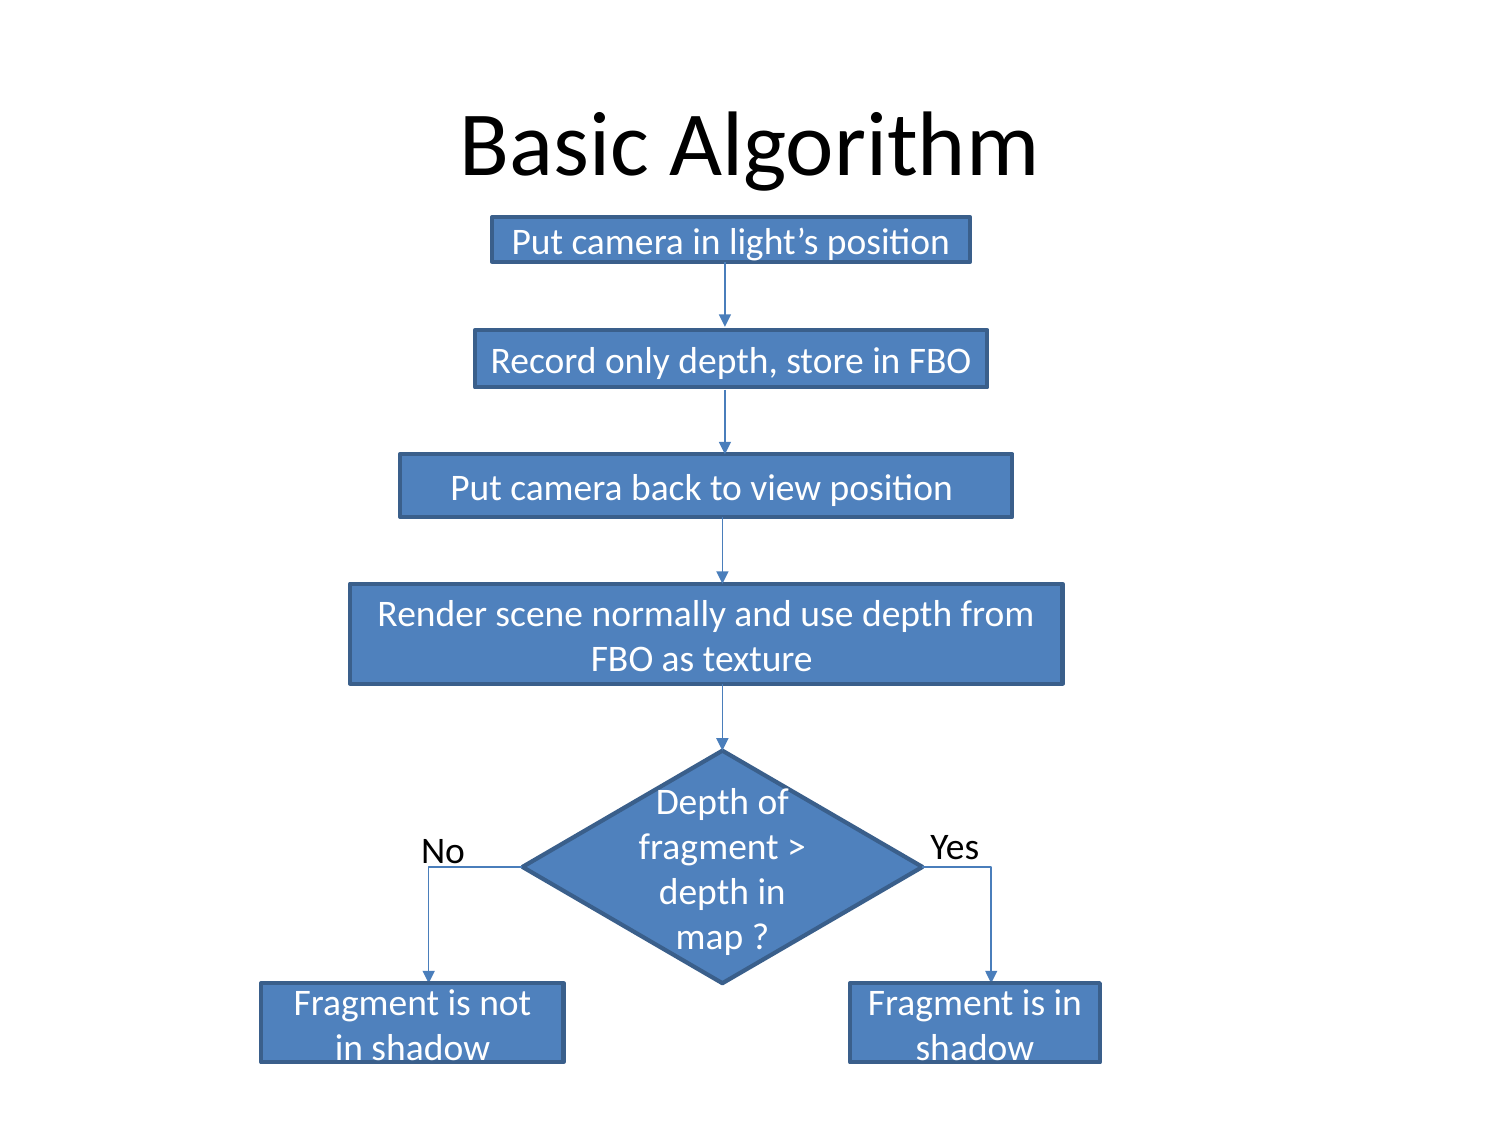

# Basic Algorithm
Put camera in light’s position

Record only depth, store in FBO
Put camera back to view position
Render scene normally and use depth from FBO as texture
Depth of fragment > depth in map ?
Yes
No
Fragment is not in shadow
Fragment is in shadow